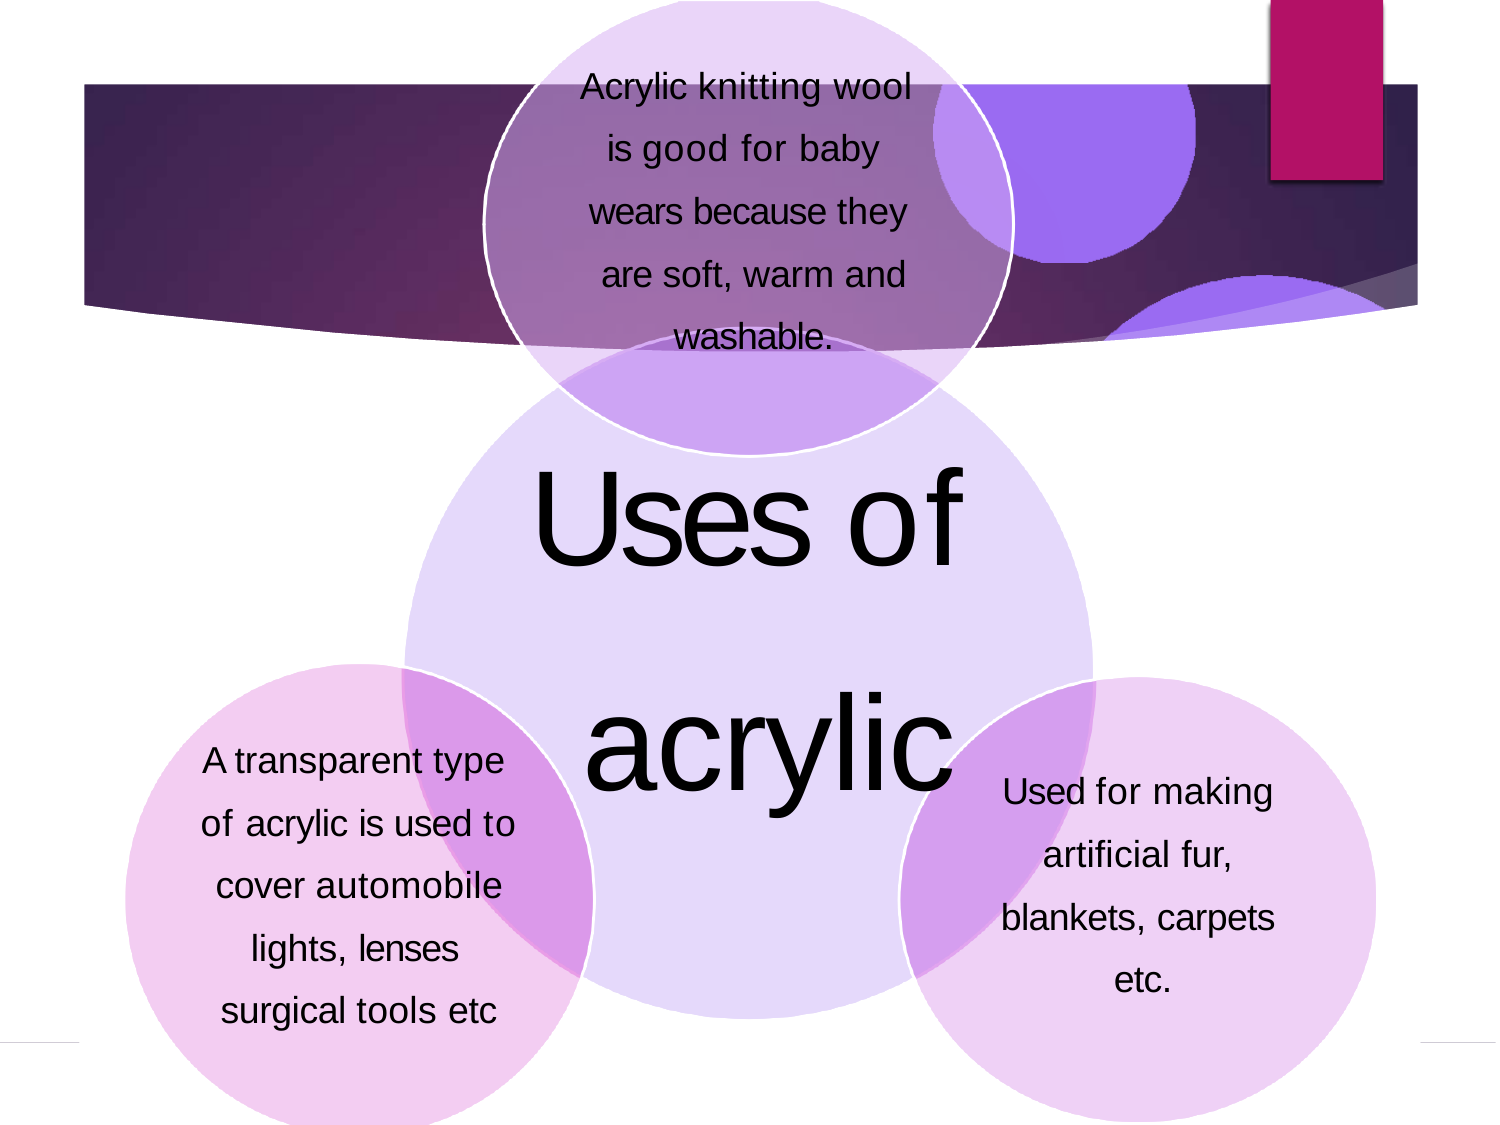

Acrylic knitting wool
is good for baby  wears because they  are soft, warm and  washable.
Uses of  acrylic
A transparent type  of acrylic is used to  cover automobile  lights, lenses  surgical tools etc
Used for making  artificial fur,  blankets, carpets  etc.